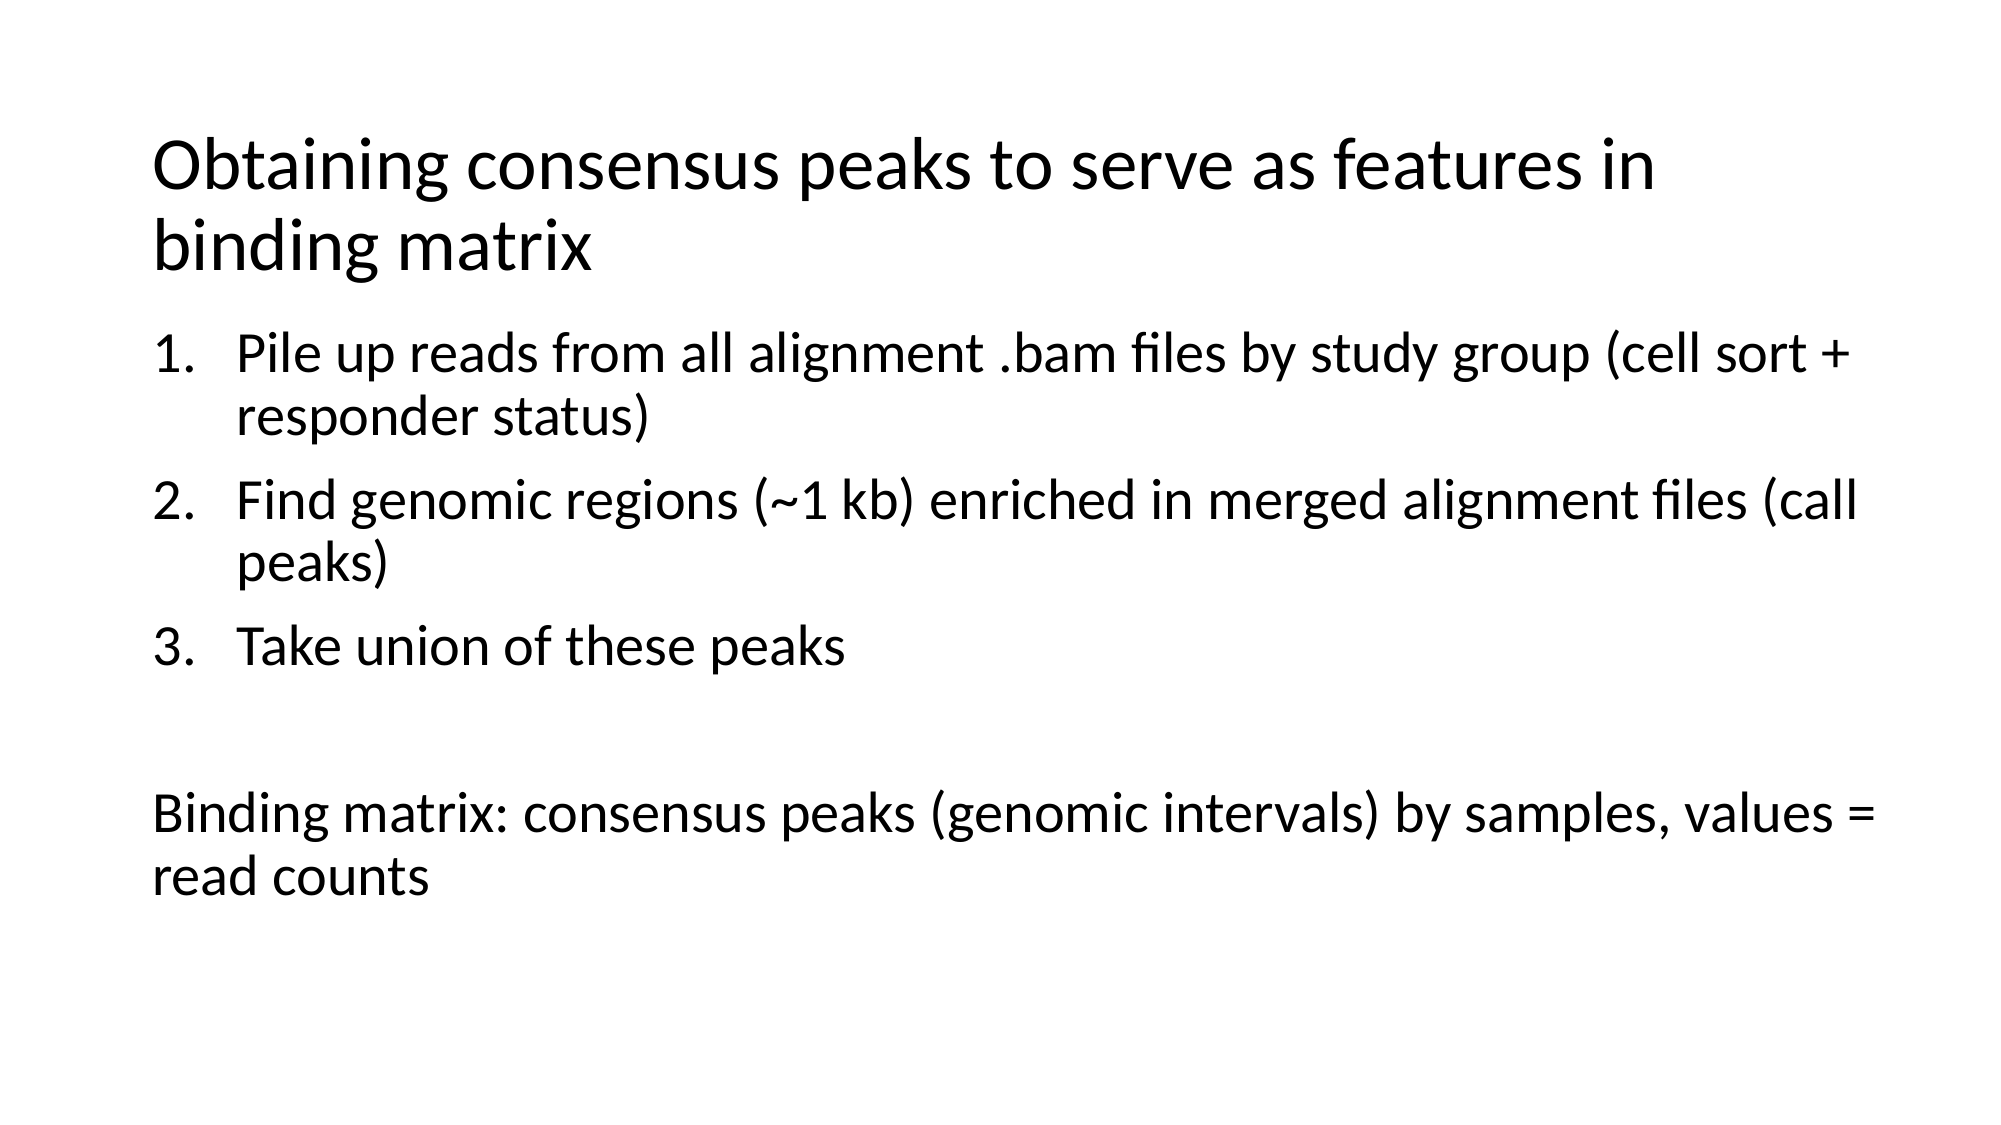

# Obtaining consensus peaks to serve as features in binding matrix
Pile up reads from all alignment .bam files by study group (cell sort + responder status)
Find genomic regions (~1 kb) enriched in merged alignment files (call peaks)
Take union of these peaks

Binding matrix: consensus peaks (genomic intervals) by samples, values = read counts